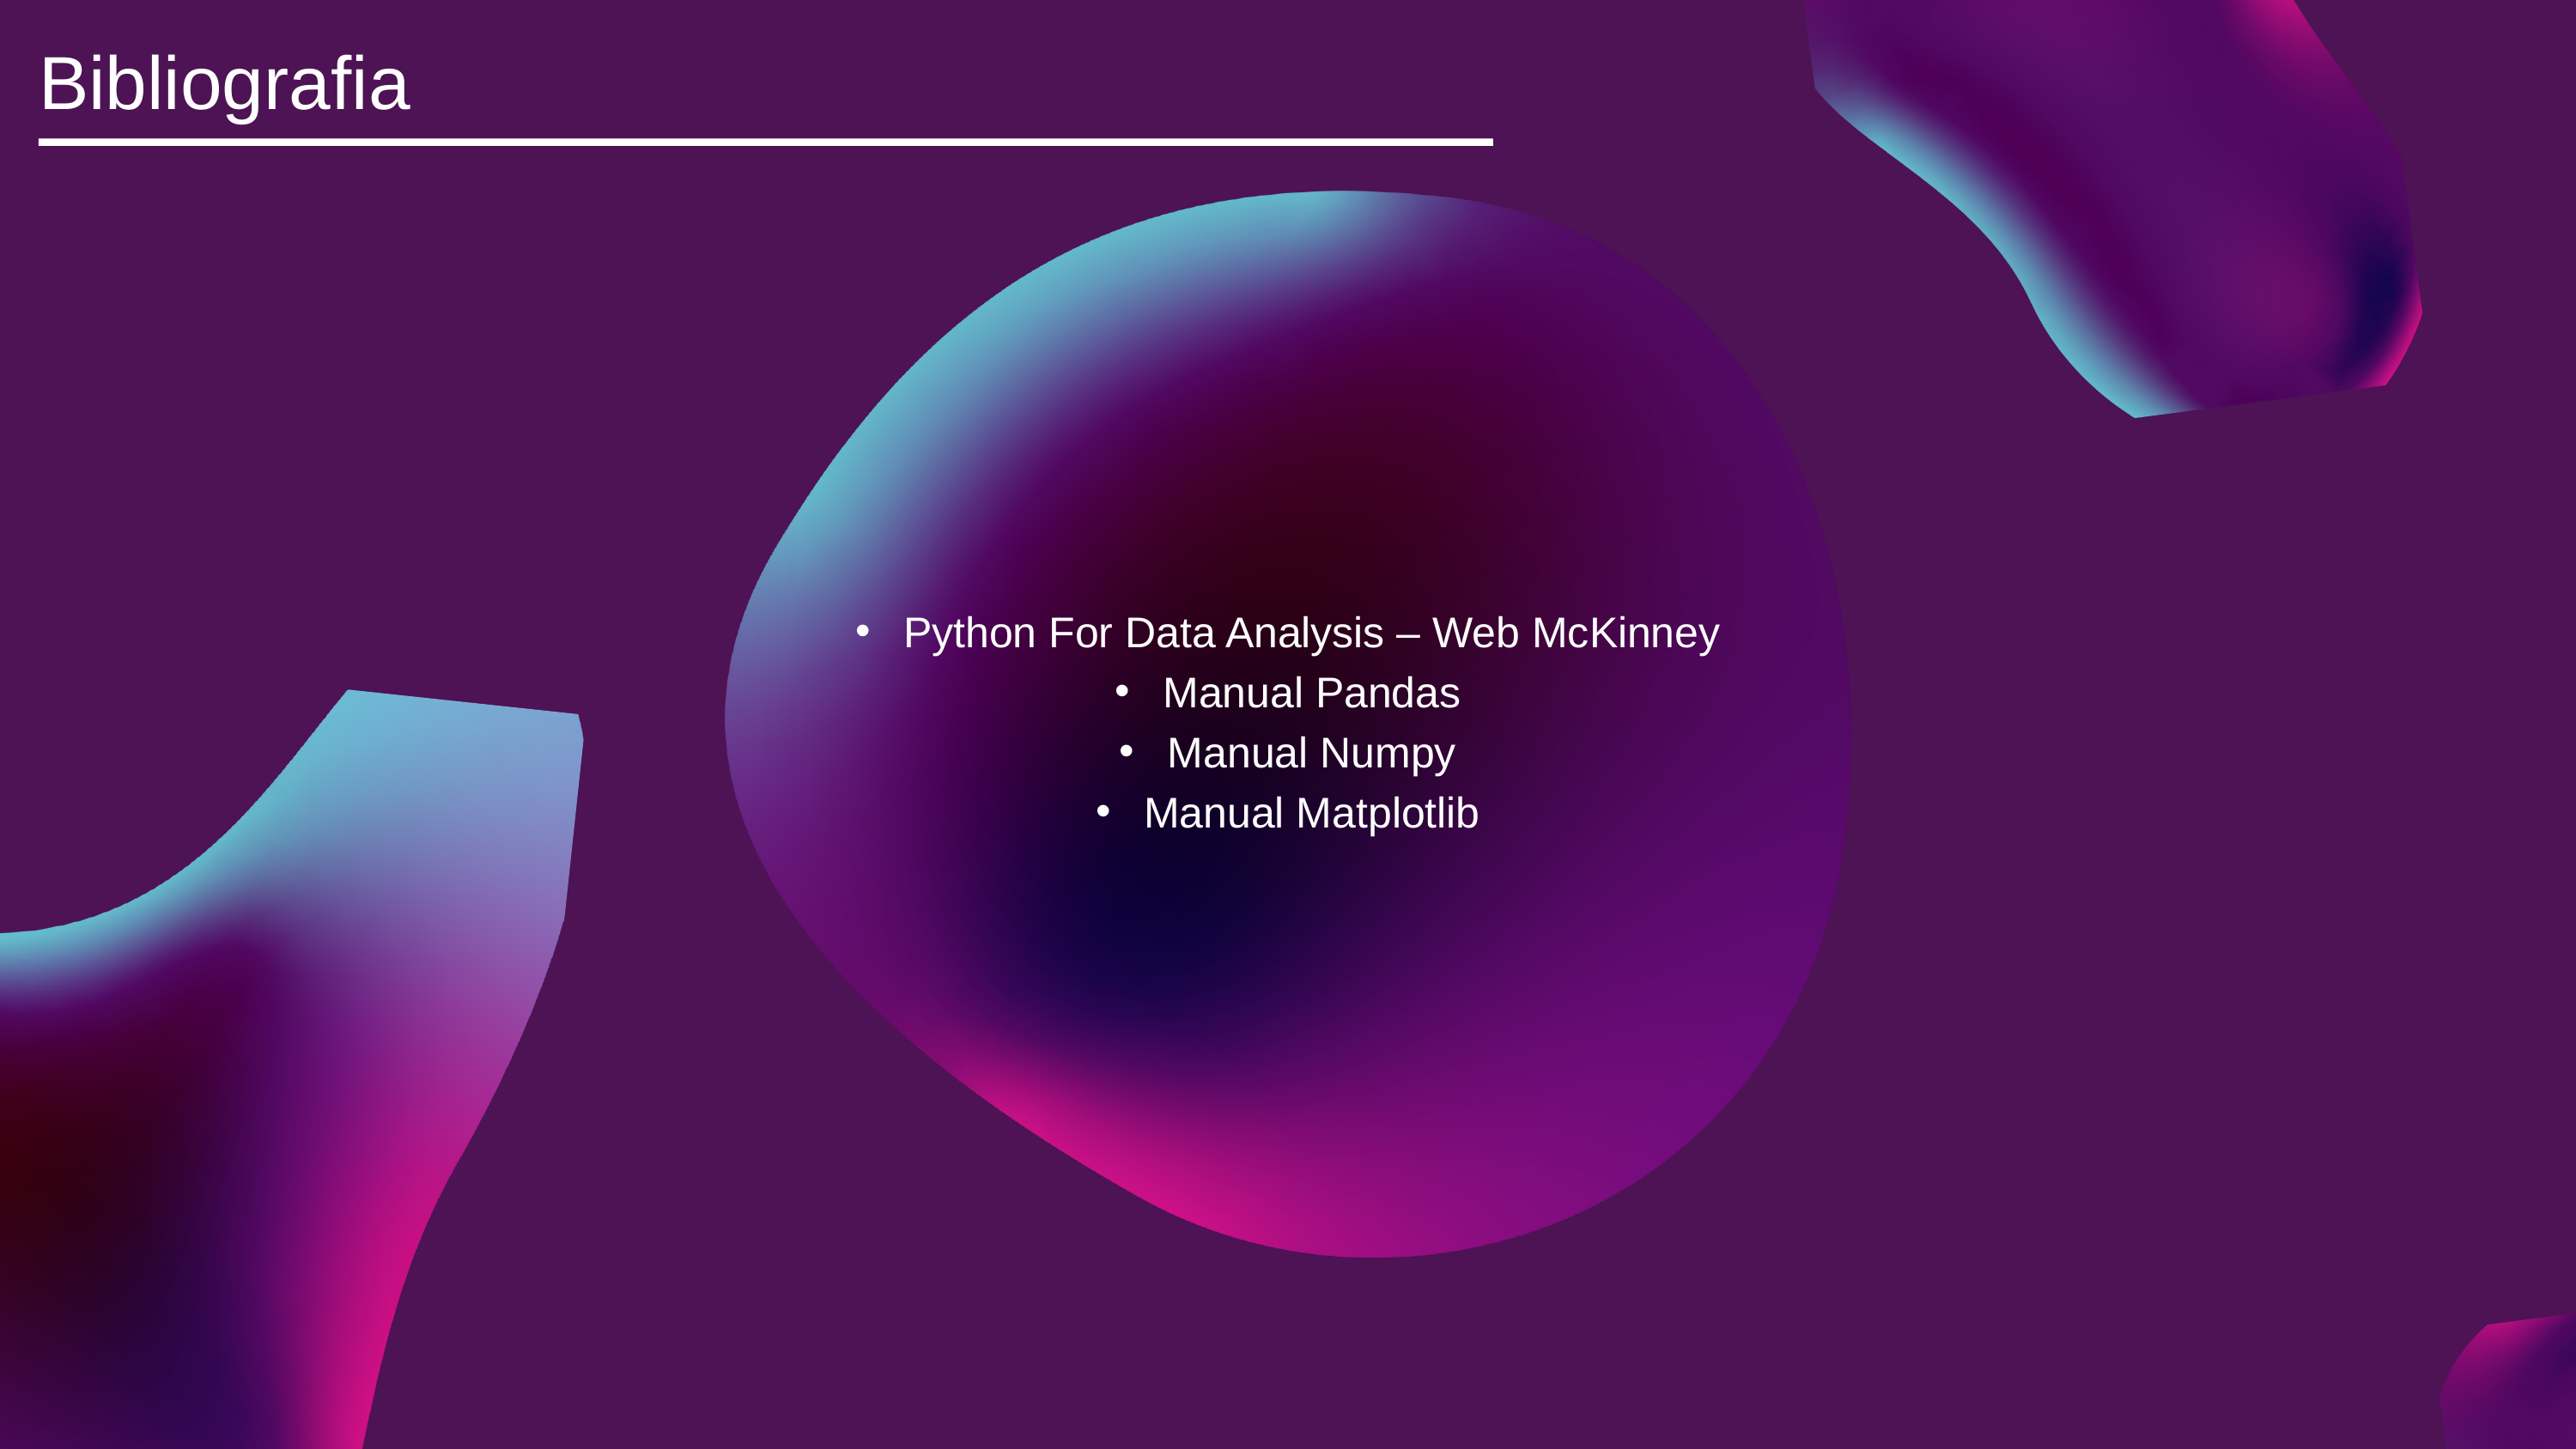

Bibliografia

Python For Data Analysis – Web McKinney
Manual Pandas
Manual Numpy
Manual Matplotlib